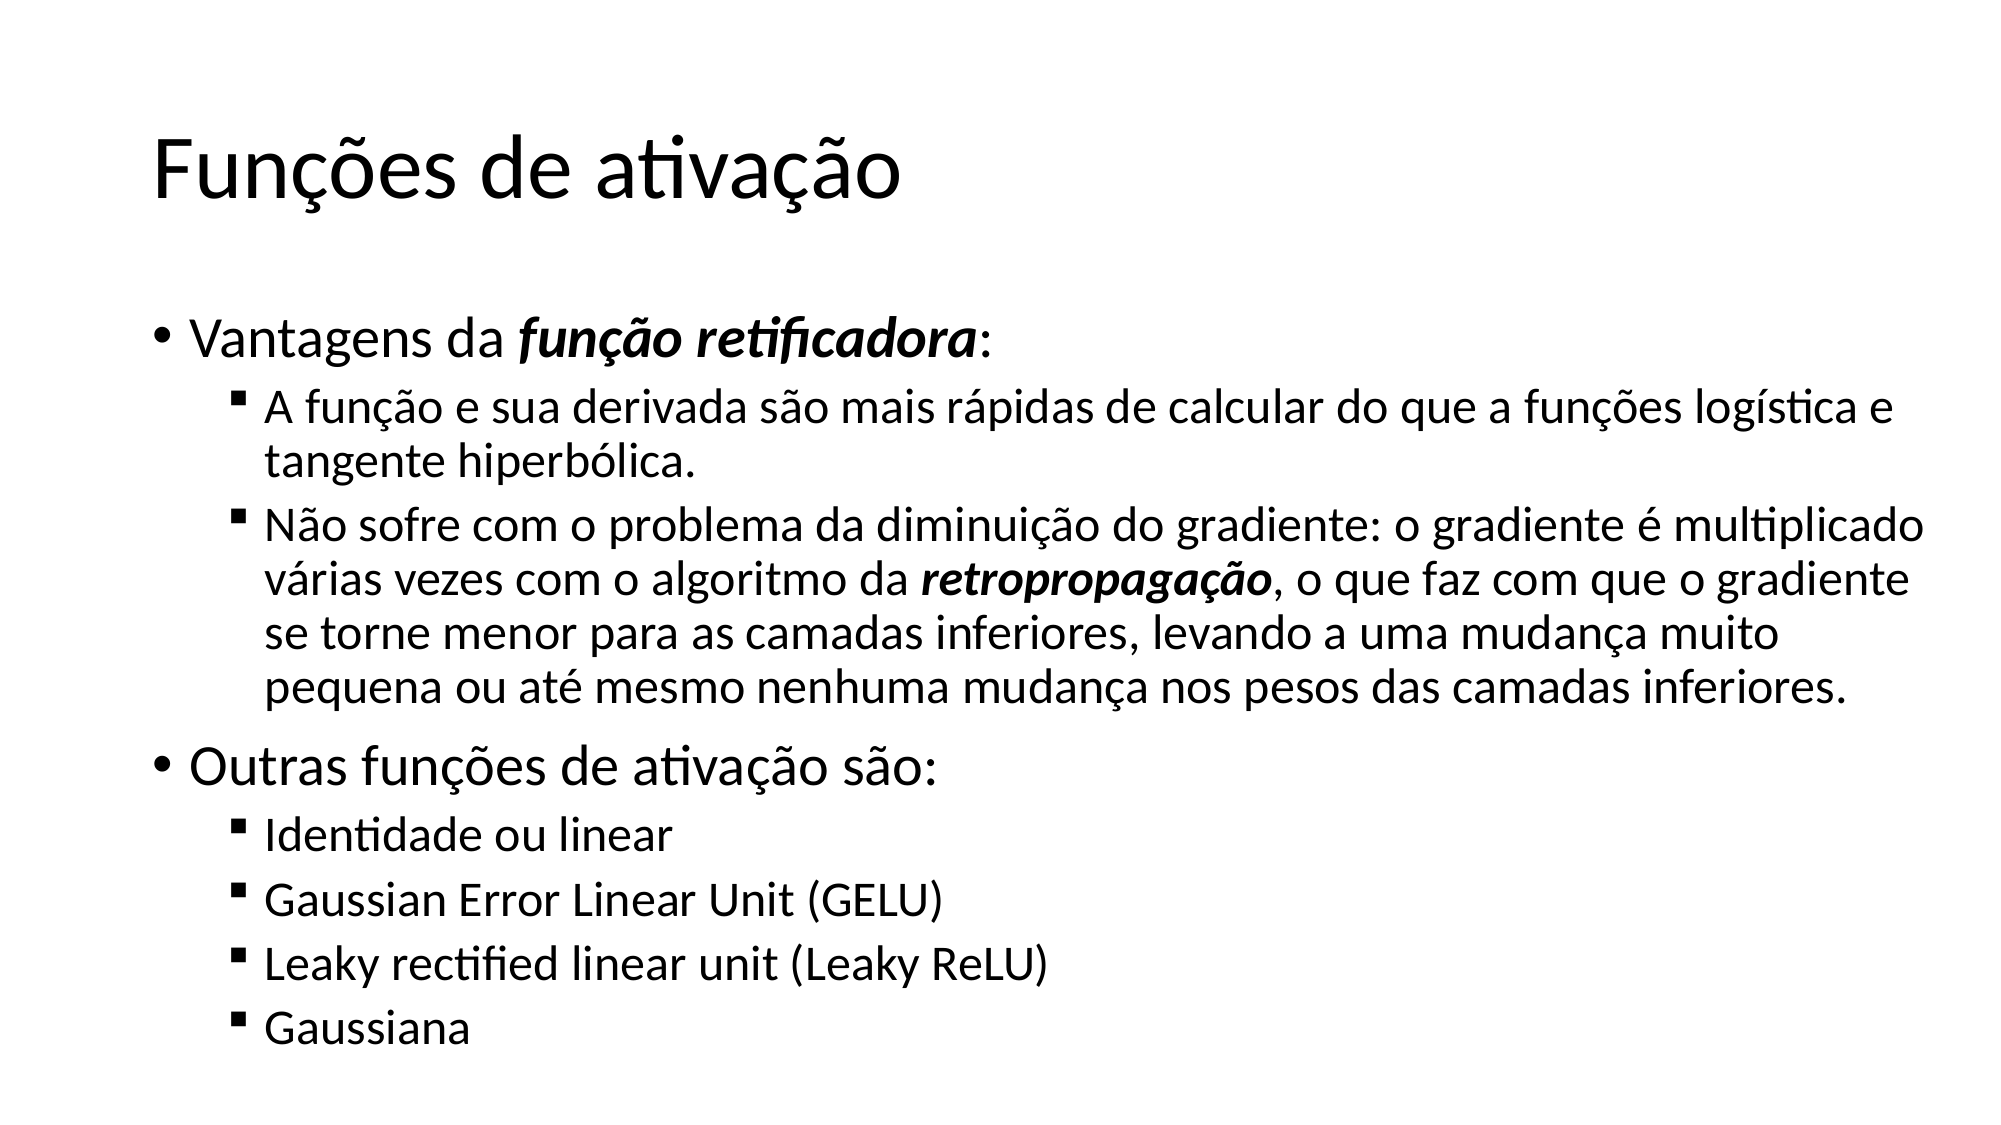

# Funções de ativação
Vantagens da função retificadora:
A função e sua derivada são mais rápidas de calcular do que a funções logística e tangente hiperbólica.
Não sofre com o problema da diminuição do gradiente: o gradiente é multiplicado várias vezes com o algoritmo da retropropagação, o que faz com que o gradiente se torne menor para as camadas inferiores, levando a uma mudança muito pequena ou até mesmo nenhuma mudança nos pesos das camadas inferiores.
Outras funções de ativação são:
Identidade ou linear
Gaussian Error Linear Unit (GELU)
Leaky rectified linear unit (Leaky ReLU)
Gaussiana